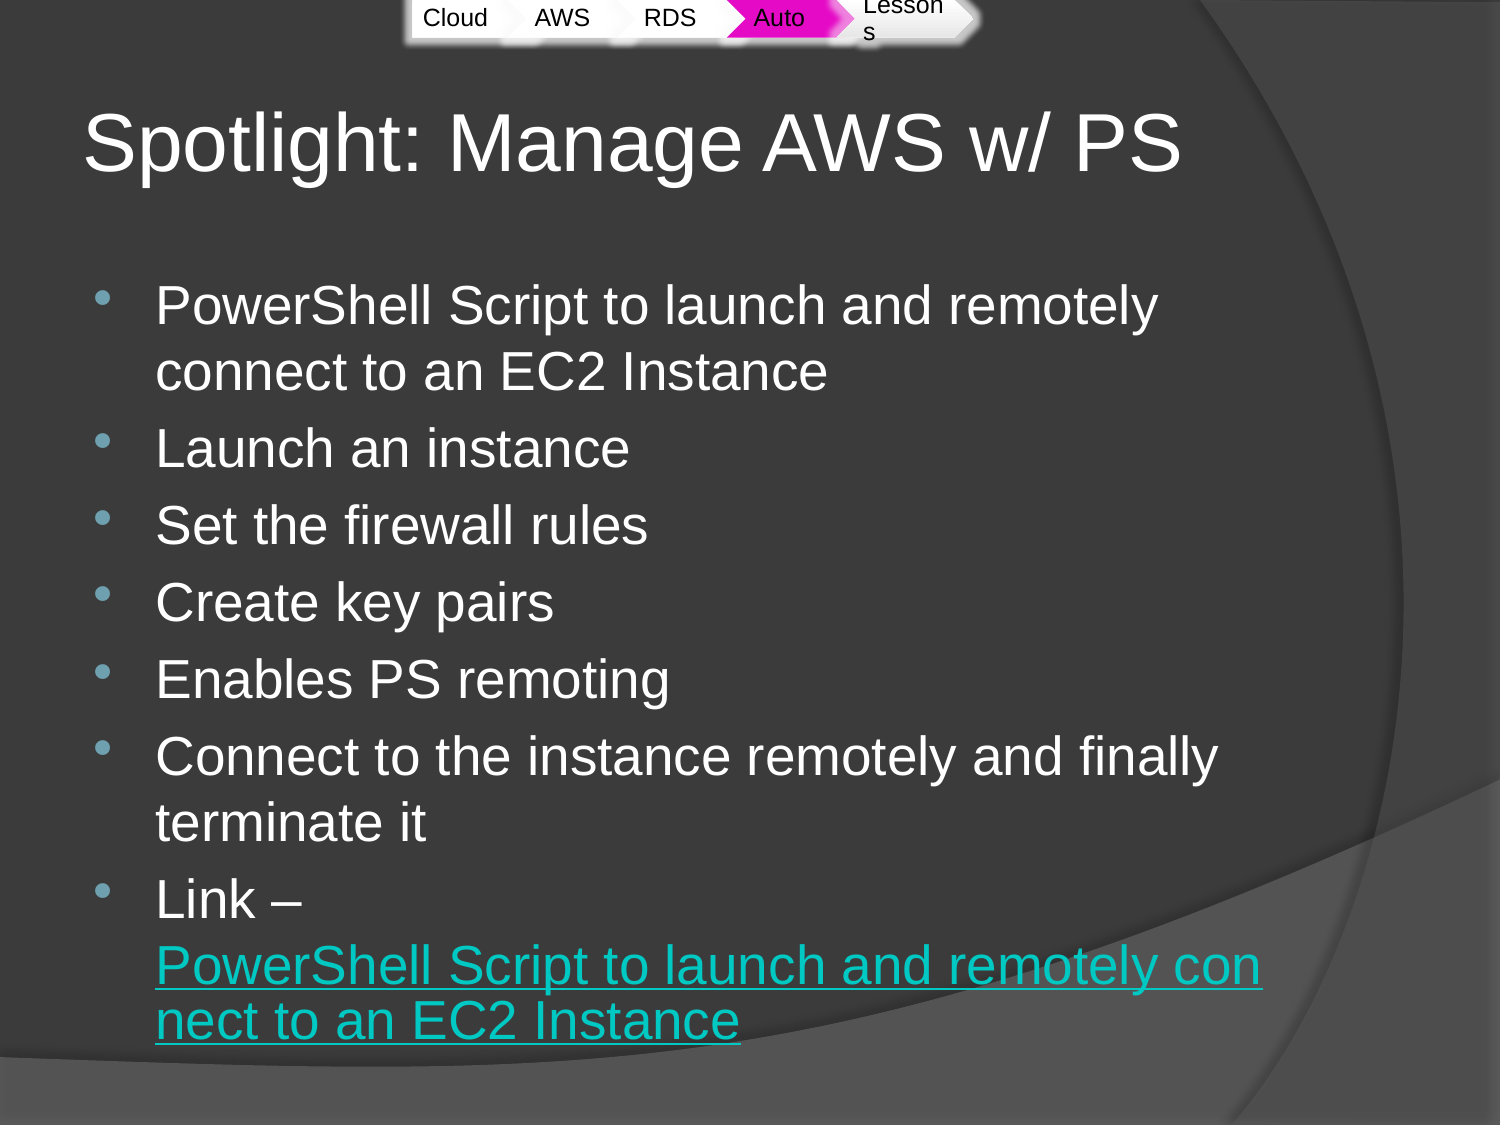

Cloud
AWS
RDS
Auto
Lessons
# Spotlight: Manage AWS w/ PS
PowerShell Script to launch and remotely connect to an EC2 Instance
Launch an instance
Set the firewall rules
Create key pairs
Enables PS remoting
Connect to the instance remotely and finally terminate it
Link – PowerShell Script to launch and remotely connect to an EC2 Instance